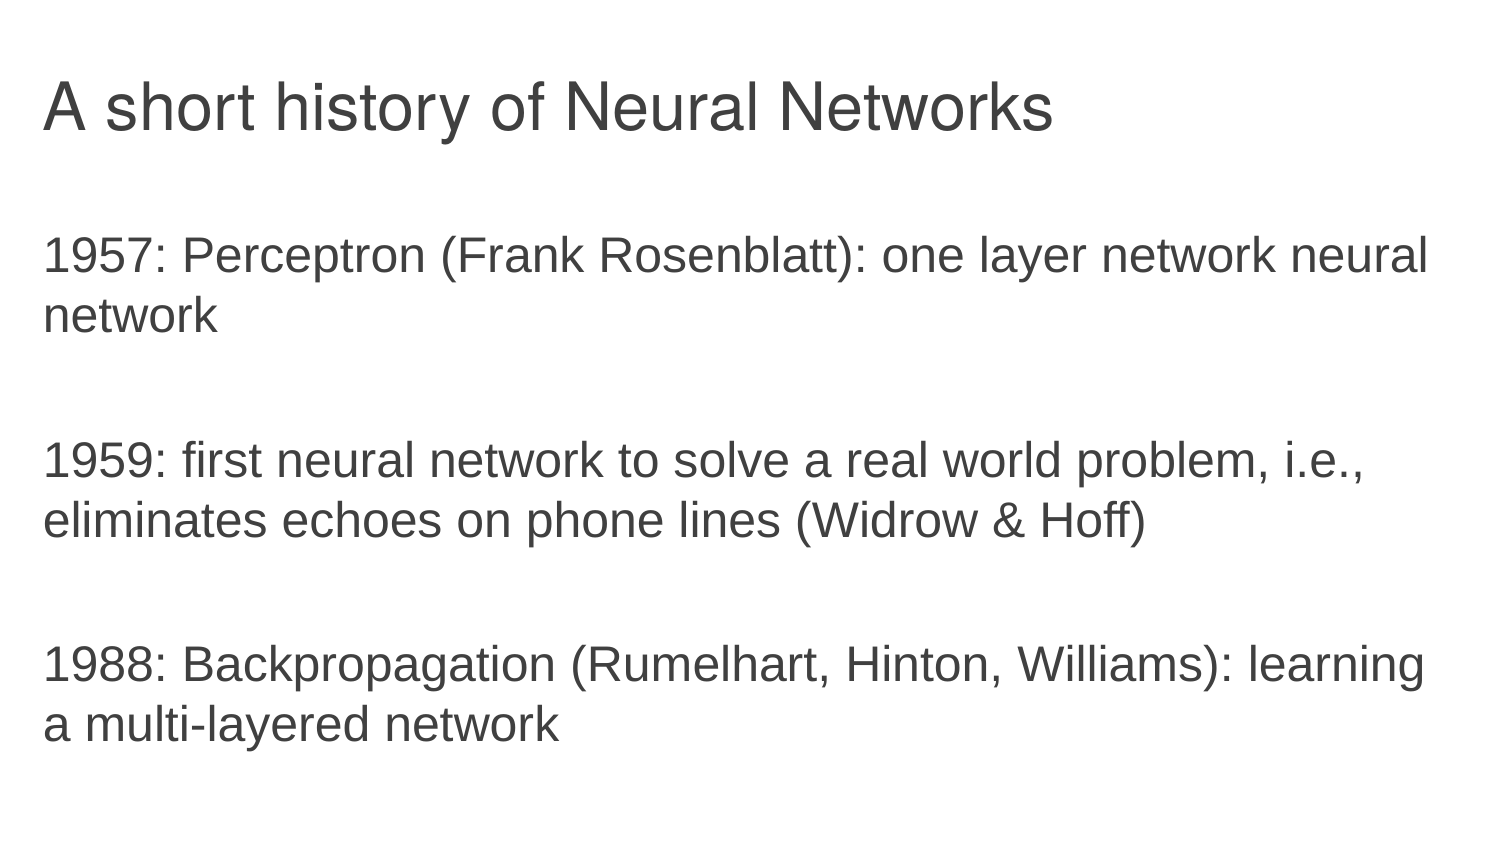

# A short history of Neural Networks
1957: Perceptron (Frank Rosenblatt): one layer network neural network

1959: first neural network to solve a real world problem, i.e., eliminates echoes on phone lines (Widrow & Hoff)

1988: Backpropagation (Rumelhart, Hinton, Williams): learning a multi-layered network